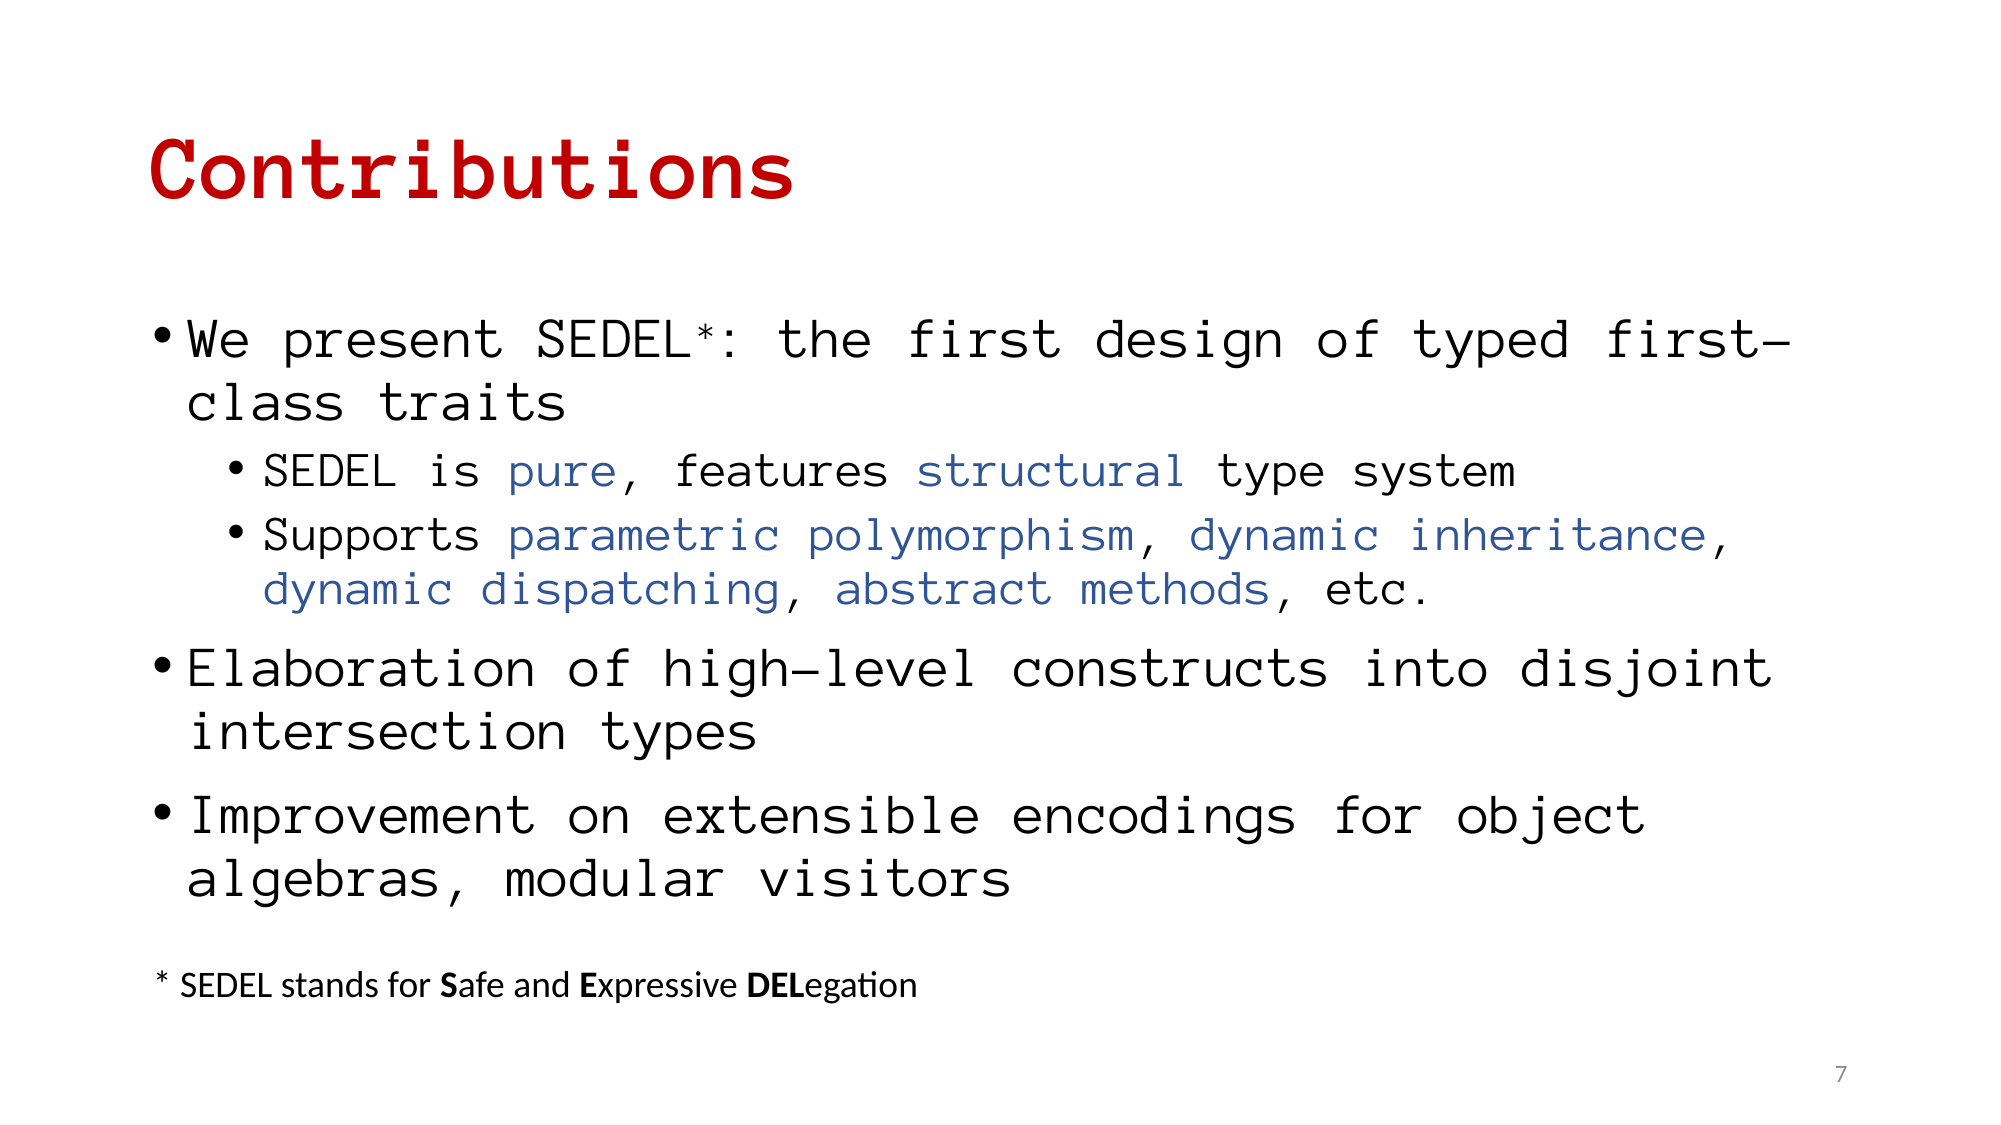

# Contributions
We present SEDEL*: the first design of typed first-class traits
SEDEL is pure, features structural type system
Supports parametric polymorphism, dynamic inheritance, dynamic dispatching, abstract methods, etc.
Elaboration of high-level constructs into disjoint intersection types
Improvement on extensible encodings for object algebras, modular visitors

* SEDEL stands for Safe and Expressive DELegation
7